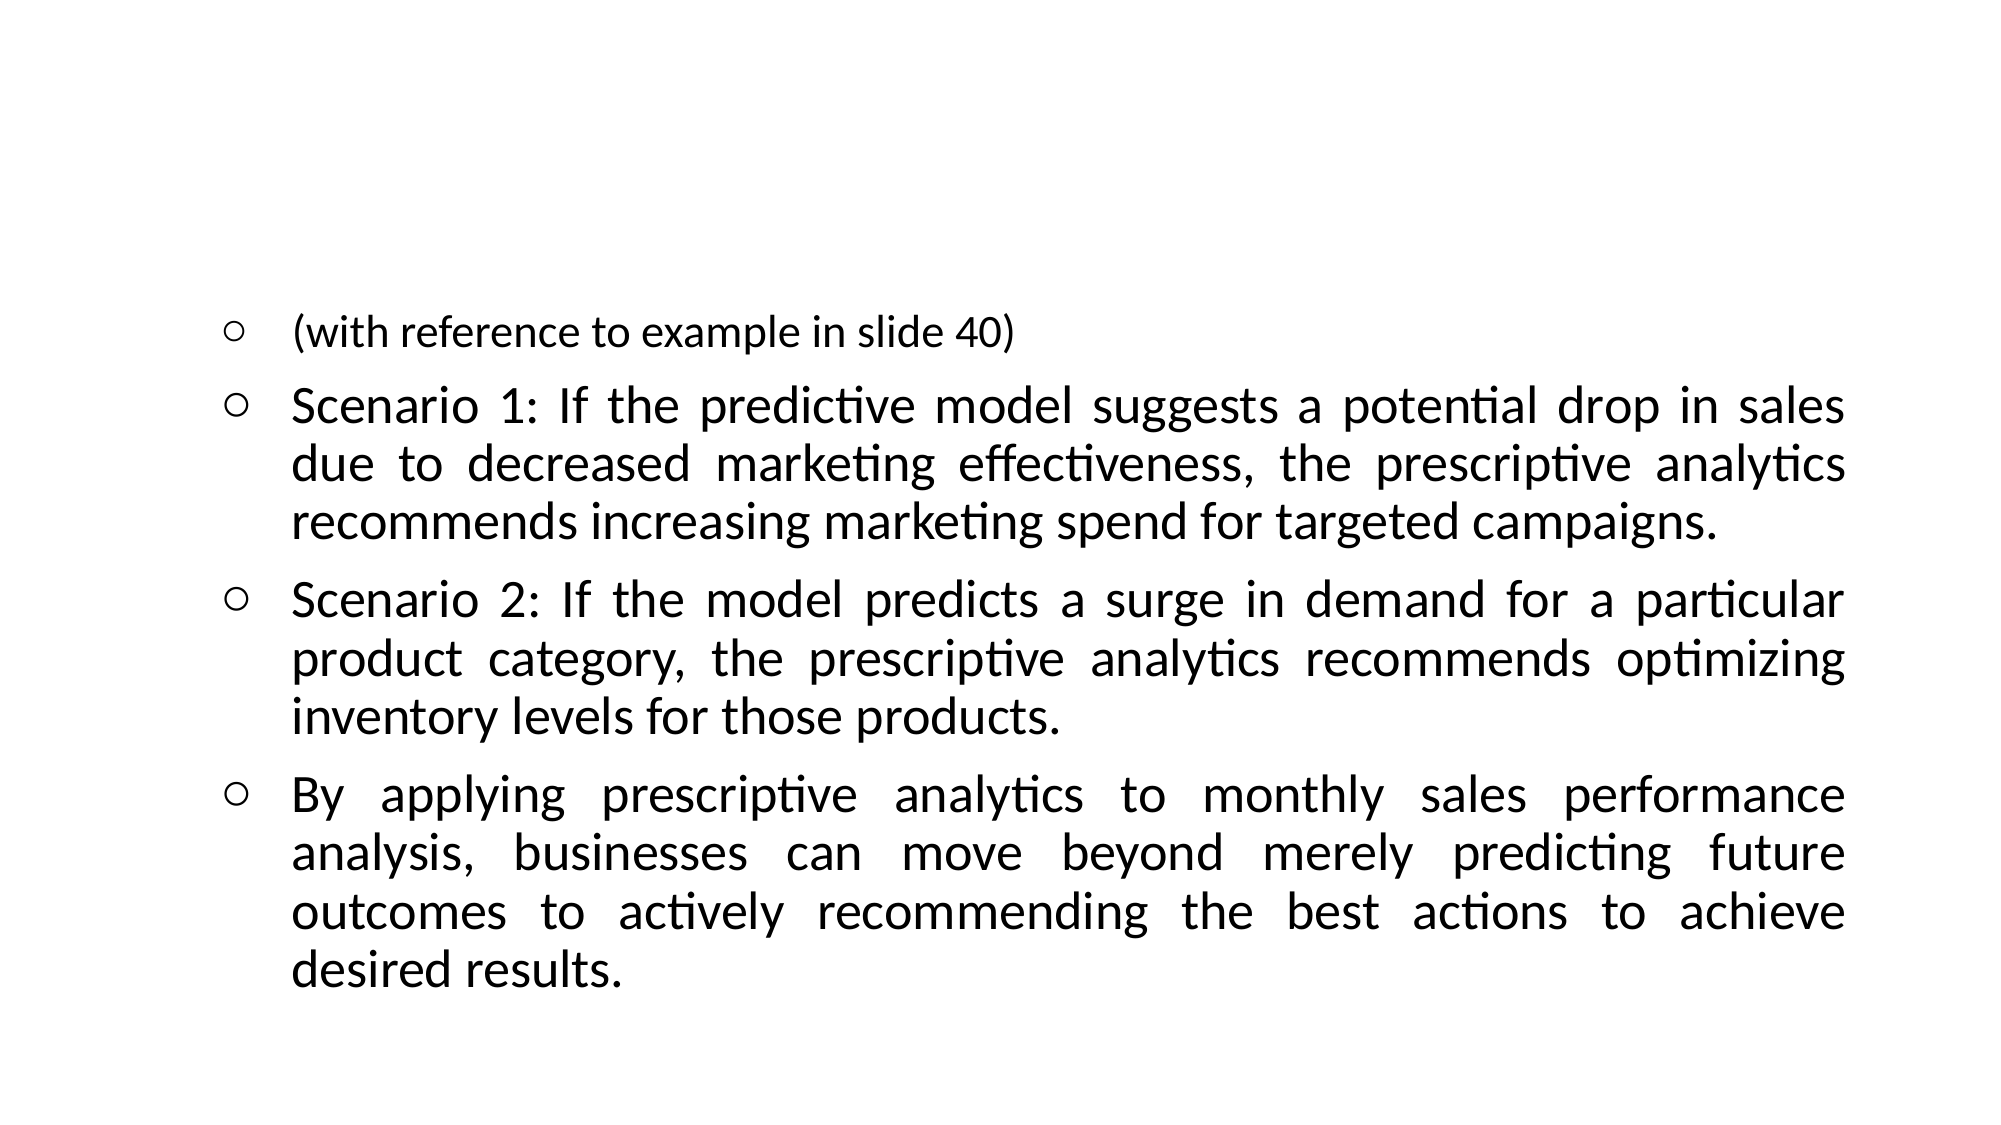

(with reference to example in slide 40)
Scenario 1: If the predictive model suggests a potential drop in sales due to decreased marketing effectiveness, the prescriptive analytics recommends increasing marketing spend for targeted campaigns.
Scenario 2: If the model predicts a surge in demand for a particular product category, the prescriptive analytics recommends optimizing inventory levels for those products.
By applying prescriptive analytics to monthly sales performance analysis, businesses can move beyond merely predicting future outcomes to actively recommending the best actions to achieve desired results.